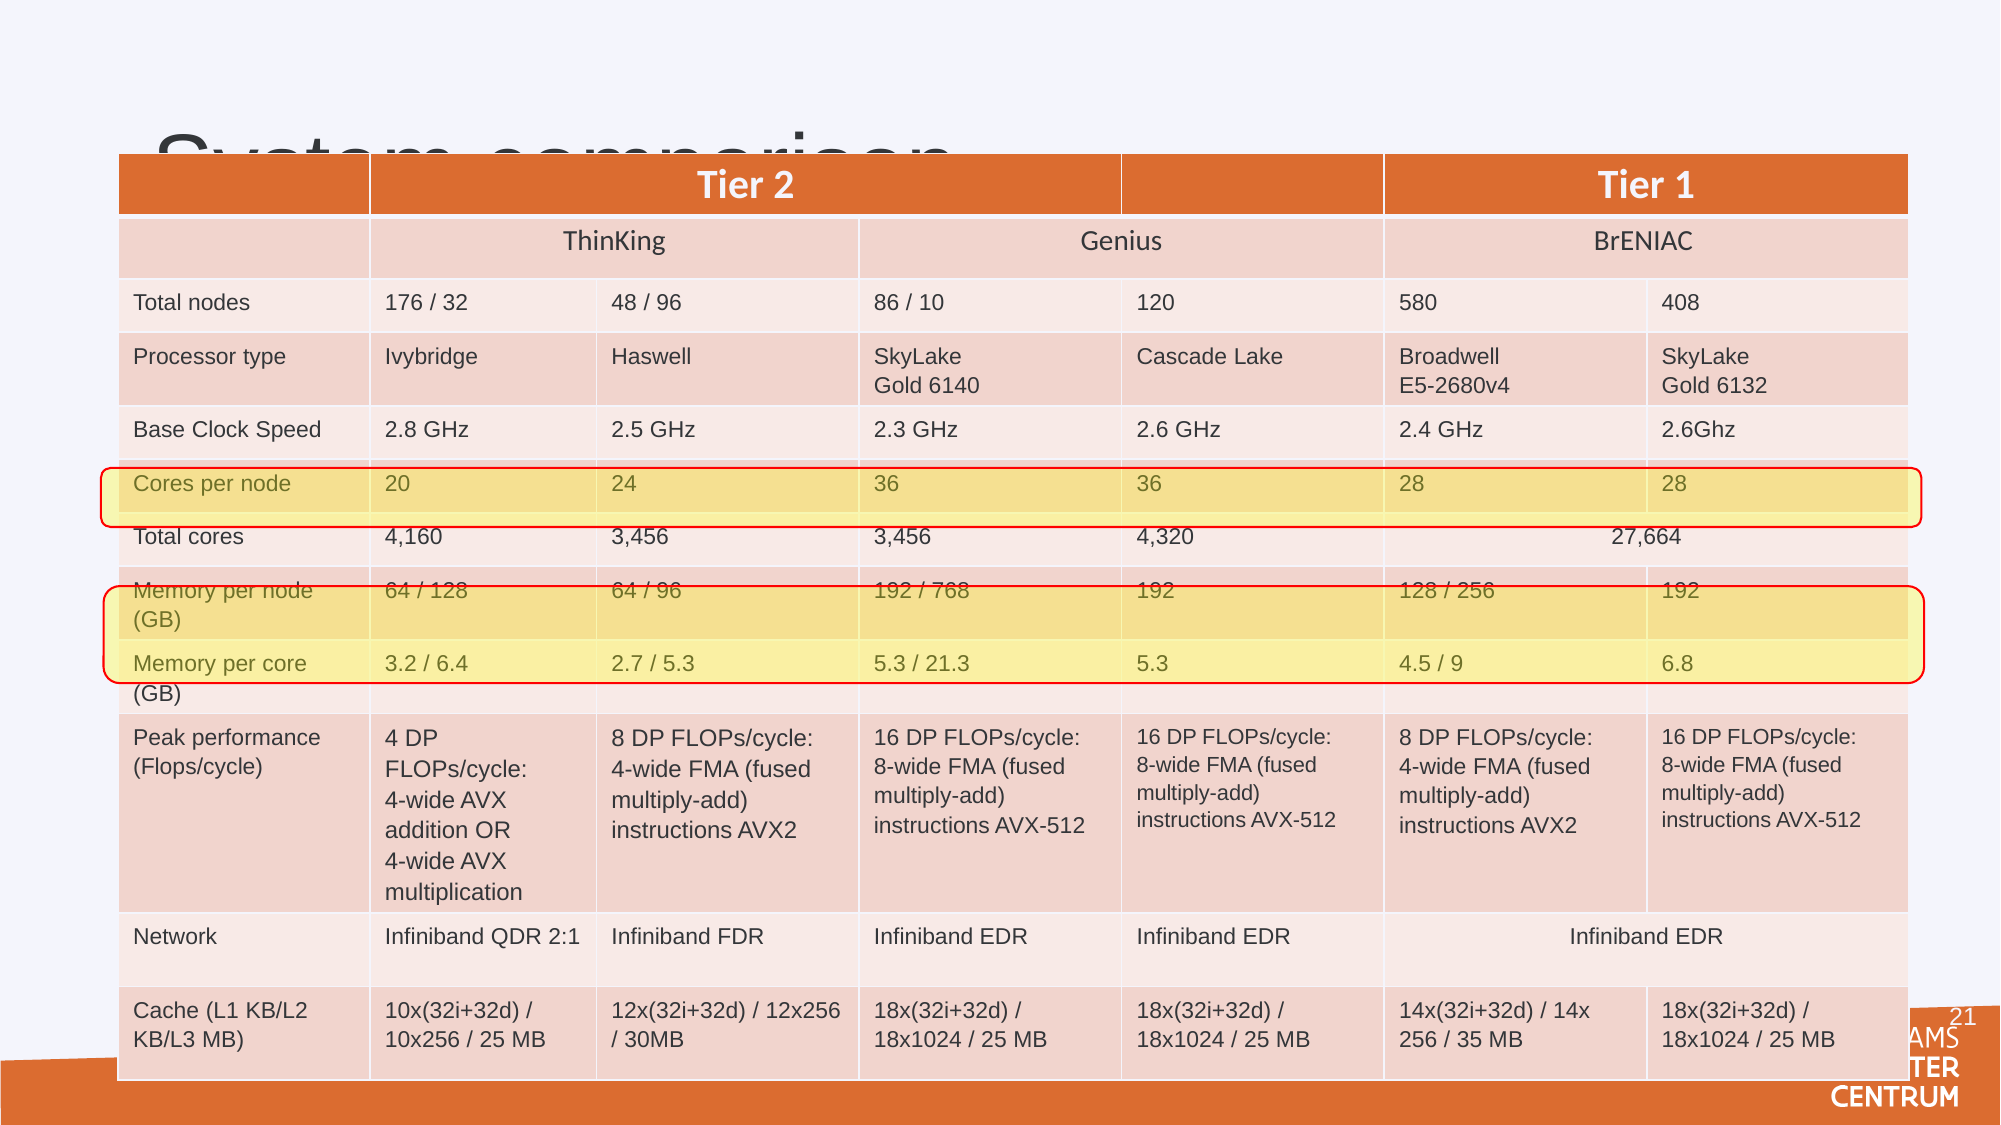

# System comparison
|  | Tier 2 |  |  |  | Tier 1 |  |
| --- | --- | --- | --- | --- | --- | --- |
|  | ThinKing |  | Genius |  | BrENIAC |  |
| Total nodes | 176 / 32 | 48 / 96 | 86 / 10 | 120 | 580 | 408 |
| Processor type | Ivybridge | Haswell | SkyLake Gold 6140 | Cascade Lake | Broadwell E5-2680v4 | SkyLake Gold 6132 |
| Base Clock Speed | 2.8 GHz | 2.5 GHz | 2.3 GHz | 2.6 GHz | 2.4 GHz | 2.6Ghz |
| Cores per node | 20 | 24 | 36 | 36 | 28 | 28 |
| Total cores | 4,160 | 3,456 | 3,456 | 4,320 | 27,664 |  |
| Memory per node (GB) | 64 / 128 | 64 / 96 | 192 / 768 | 192 | 128 / 256 | 192 |
| Memory per core (GB) | 3.2 / 6.4 | 2.7 / 5.3 | 5.3 / 21.3 | 5.3 | 4.5 / 9 | 6.8 |
| Peak performance (Flops/cycle) | 4 DP FLOPs/cycle: 4-wide AVX addition OR 4-wide AVX multiplication | 8 DP FLOPs/cycle: 4-wide FMA (fused multiply-add) instructions AVX2 | 16 DP FLOPs/cycle: 8-wide FMA (fused multiply-add) instructions AVX-512 | 16 DP FLOPs/cycle: 8-wide FMA (fused multiply-add) instructions AVX-512 | 8 DP FLOPs/cycle: 4-wide FMA (fused multiply-add) instructions AVX2 | 16 DP FLOPs/cycle: 8-wide FMA (fused multiply-add) instructions AVX-512 |
| Network | Infiniband QDR 2:1 | Infiniband FDR | Infiniband EDR | Infiniband EDR | Infiniband EDR |  |
| Cache (L1 KB/L2 KB/L3 MB) | 10x(32i+32d) / 10x256 / 25 MB | 12x(32i+32d) / 12x256 / 30MB | 18x(32i+32d) / 18x1024 / 25 MB | 18x(32i+32d) / 18x1024 / 25 MB | 14x(32i+32d) / 14x 256 / 35 MB | 18x(32i+32d) / 18x1024 / 25 MB |

21